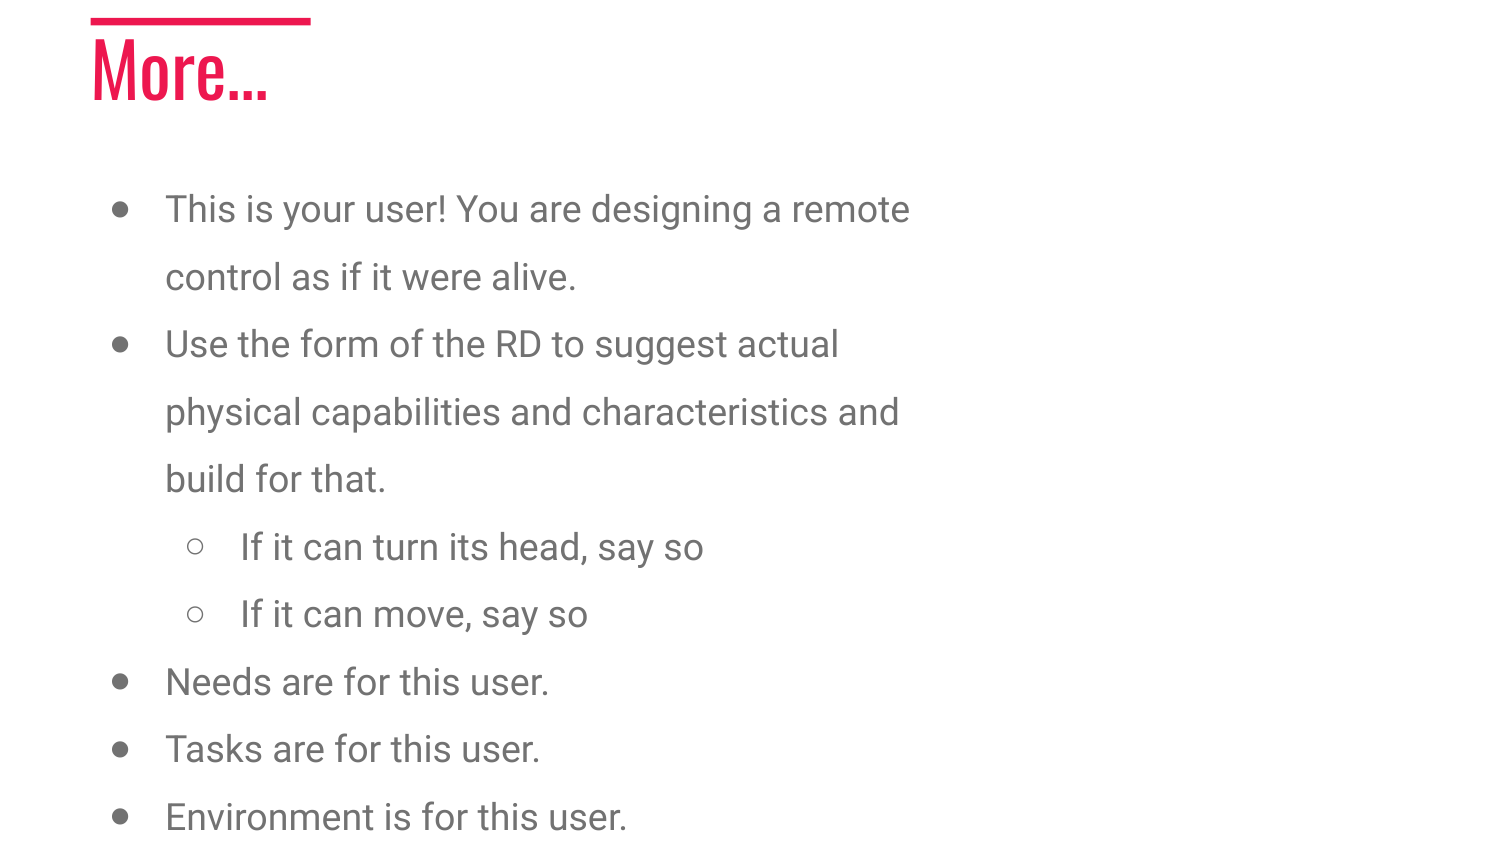

More...
This is your user! You are designing a remote control as if it were alive.
Use the form of the RD to suggest actual physical capabilities and characteristics and build for that.
If it can turn its head, say so
If it can move, say so
Needs are for this user.
Tasks are for this user.
Environment is for this user.